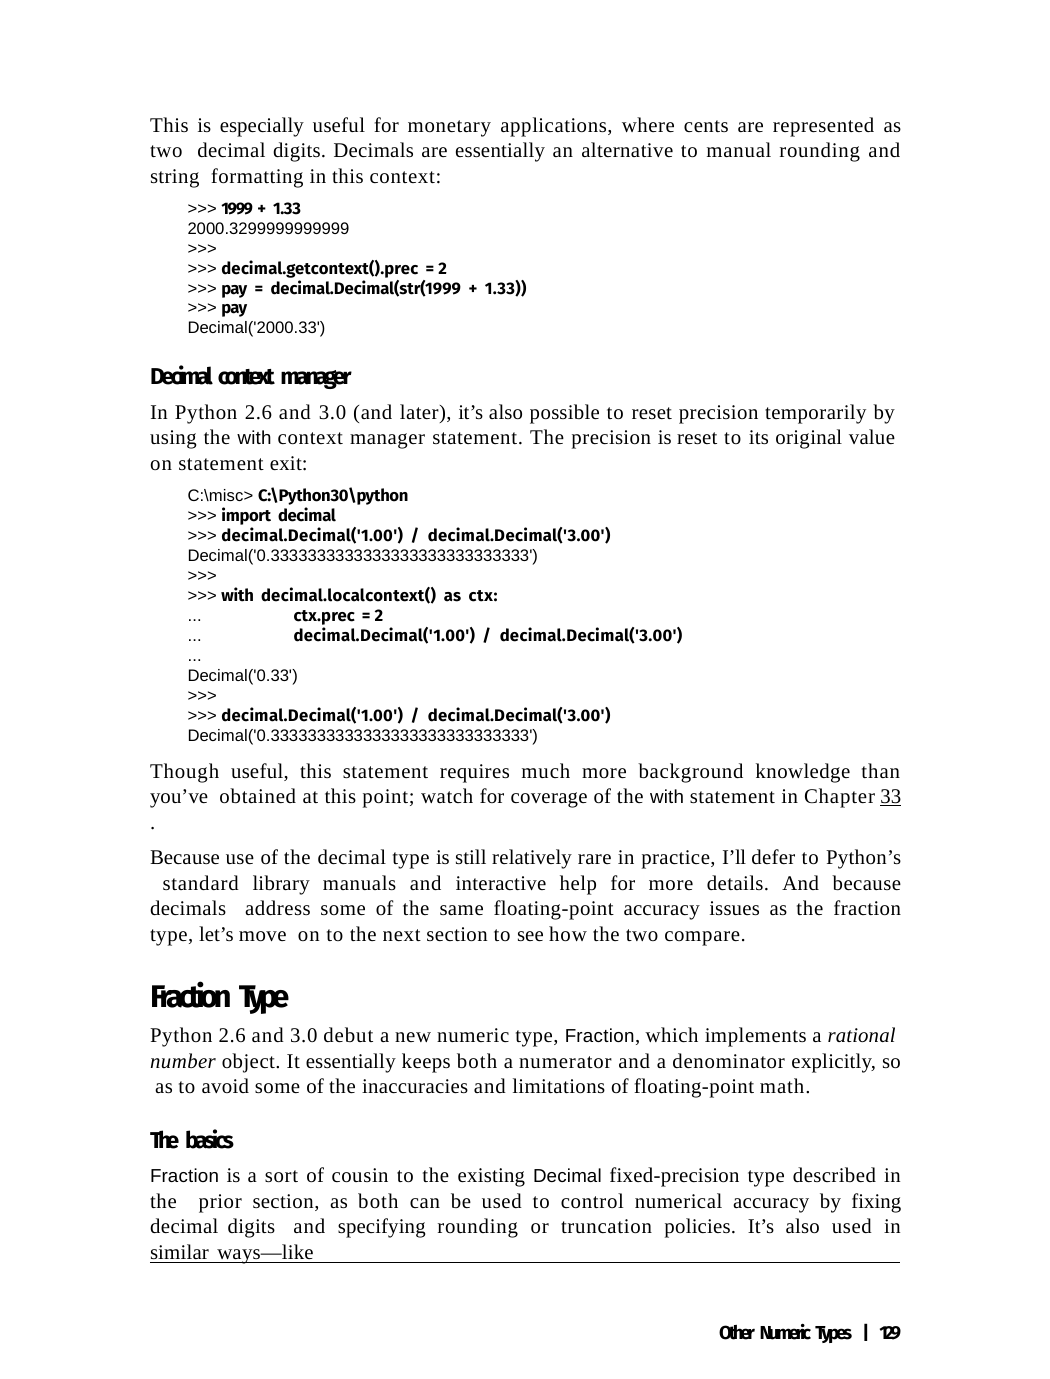

This is especially useful for monetary applications, where cents are represented as two  decimal digits. Decimals are essentially an alternative to manual rounding and string  formatting in this context:
>>> 1999 + 1.33
2000.3299999999999
>>>
>>> decimal.getcontext().prec = 2
>>> pay = decimal.Decimal(str(1999 + 1.33))
>>> pay
Decimal('2000.33')

Decimal context manager
In Python 2.6 and 3.0 (and later), it’s also possible to reset precision temporarily by  using the with context manager statement. The precision is reset to its original value  on statement exit:
C:\misc> C:\Python30\python
>>> import decimal
>>> decimal.Decimal('1.00') / decimal.Decimal('3.00')
Decimal('0.3333333333333333333333333333')
>>>
>>> with decimal.localcontext() as ctx:
...	ctx.prec = 2
...	decimal.Decimal('1.00') / decimal.Decimal('3.00')
...
Decimal('0.33')
>>>
>>> decimal.Decimal('1.00') / decimal.Decimal('3.00')
Decimal('0.3333333333333333333333333333')
Though useful, this statement requires much more background knowledge than you’ve  obtained at this point; watch for coverage of the with statement in Chapter 33.
Because use of the decimal type is still relatively rare in practice, I’ll defer to Python’s  standard library manuals and interactive help for more details. And because decimals  address some of the same floating-point accuracy issues as the fraction type, let’s move  on to the next section to see how the two compare.

Fraction Type
Python 2.6 and 3.0 debut a new numeric type, Fraction, which implements a rational  number object. It essentially keeps both a numerator and a denominator explicitly, so  as to avoid some of the inaccuracies and limitations of floating-point math.

The basics
Fraction is a sort of cousin to the existing Decimal fixed-precision type described in the  prior section, as both can be used to control numerical accuracy by fixing decimal digits  and specifying rounding or truncation policies. It’s also used in similar ways—like

Other Numeric Types  |  129